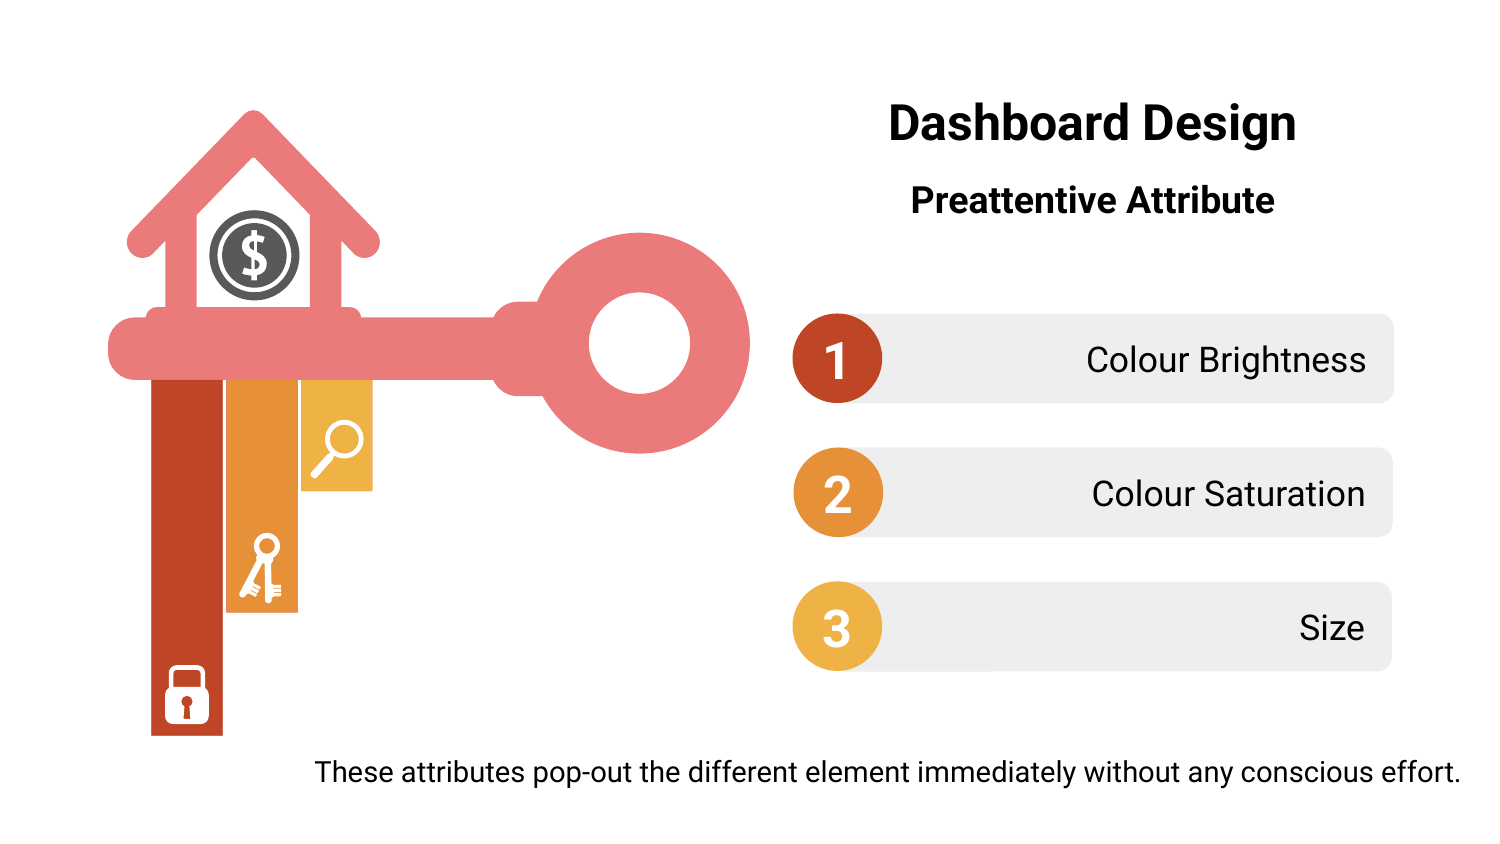

Dashboard Design

Preattentive Attribute

1
Colour Brightness

2
Colour Saturation

3
Size

These attributes pop-out the different element immediately without any conscious effort.